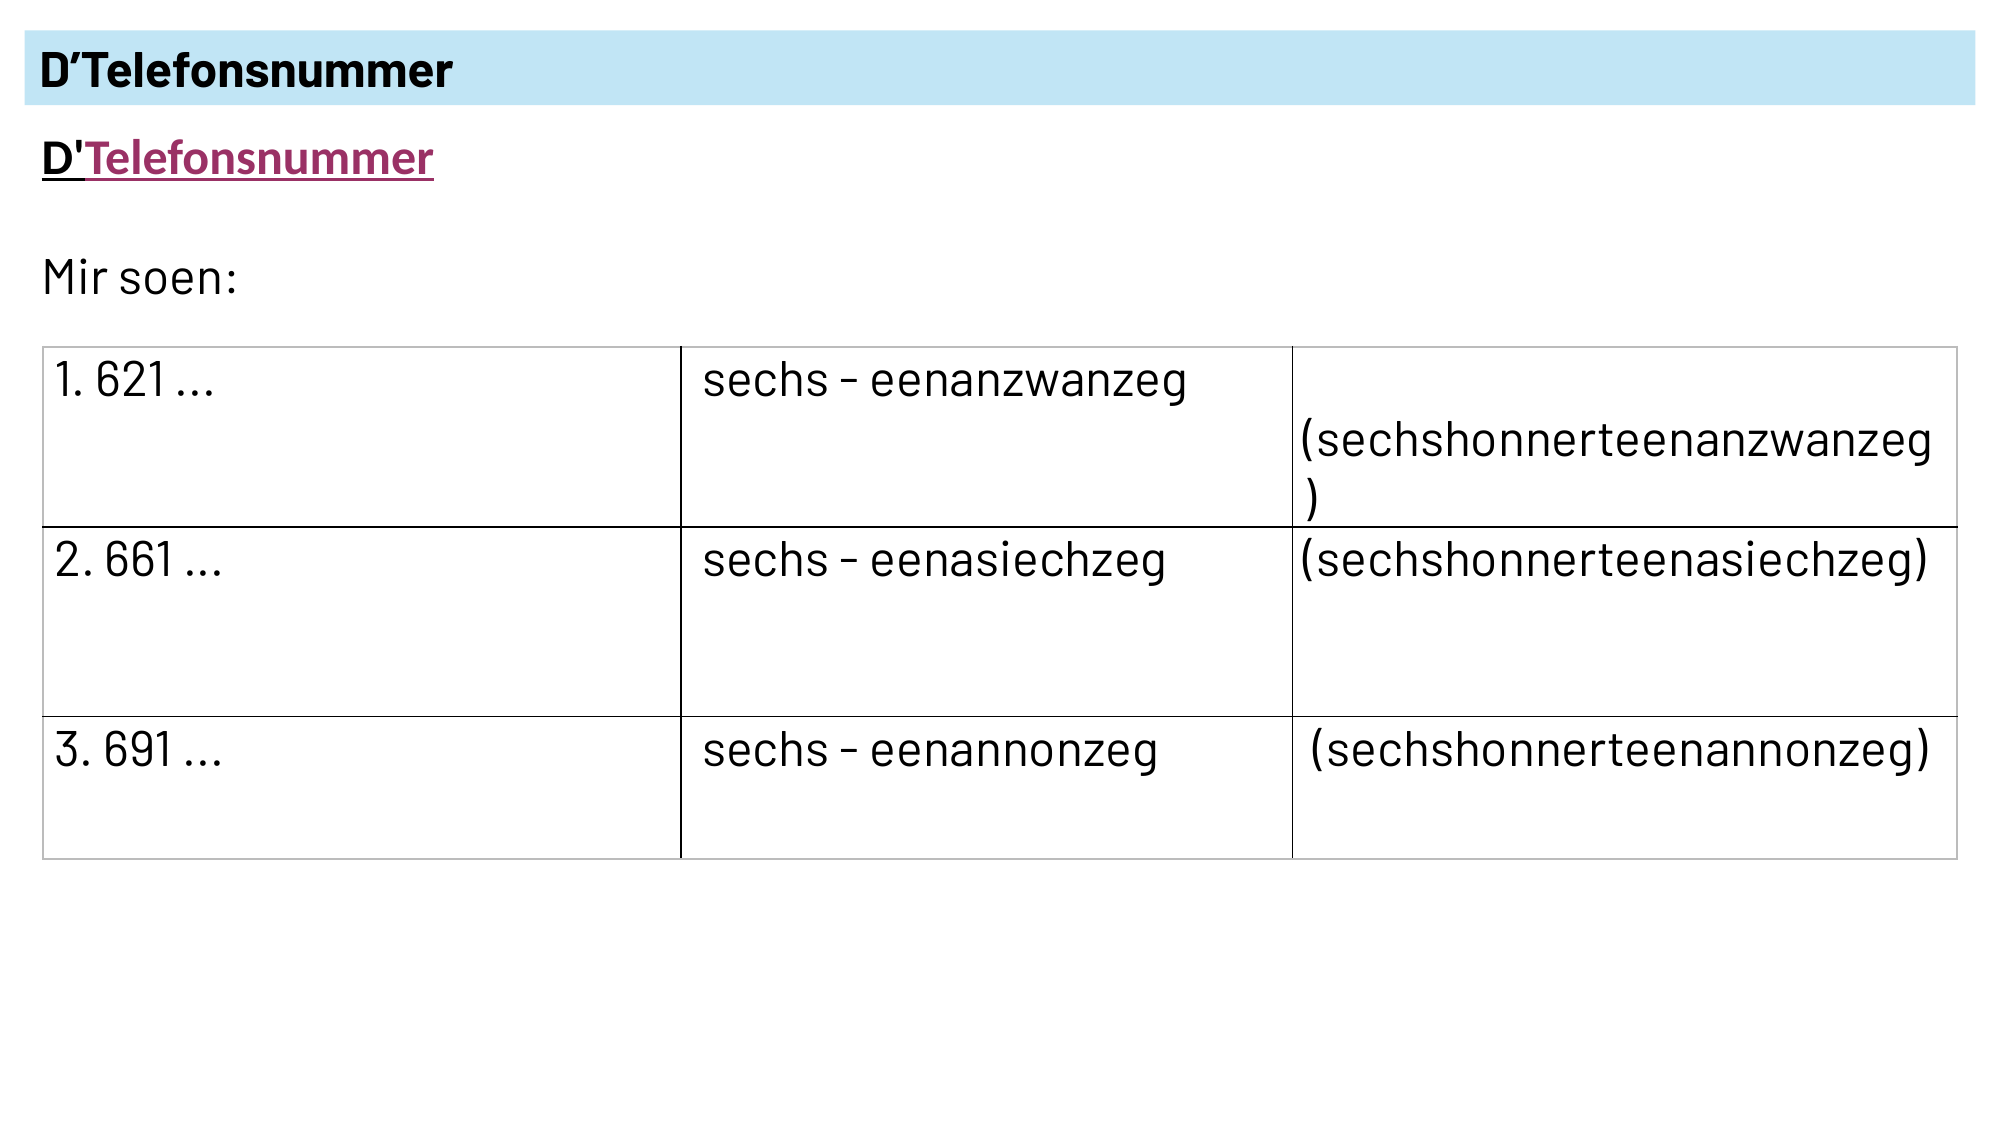

D’Telefonsnummer
D'Telefonsnummer

Mir soen:
| 1. 621 ... | sechs - eenanzwanzeg | (sechshonnerteenanzwanzeg) |
| --- | --- | --- |
| 2. 661 ... | sechs - eenasiechzeg | (sechshonnerteenasiechzeg) |
| 3. 691 ... | sechs - eenannonzeg | (sechshonnerteenannonzeg) |